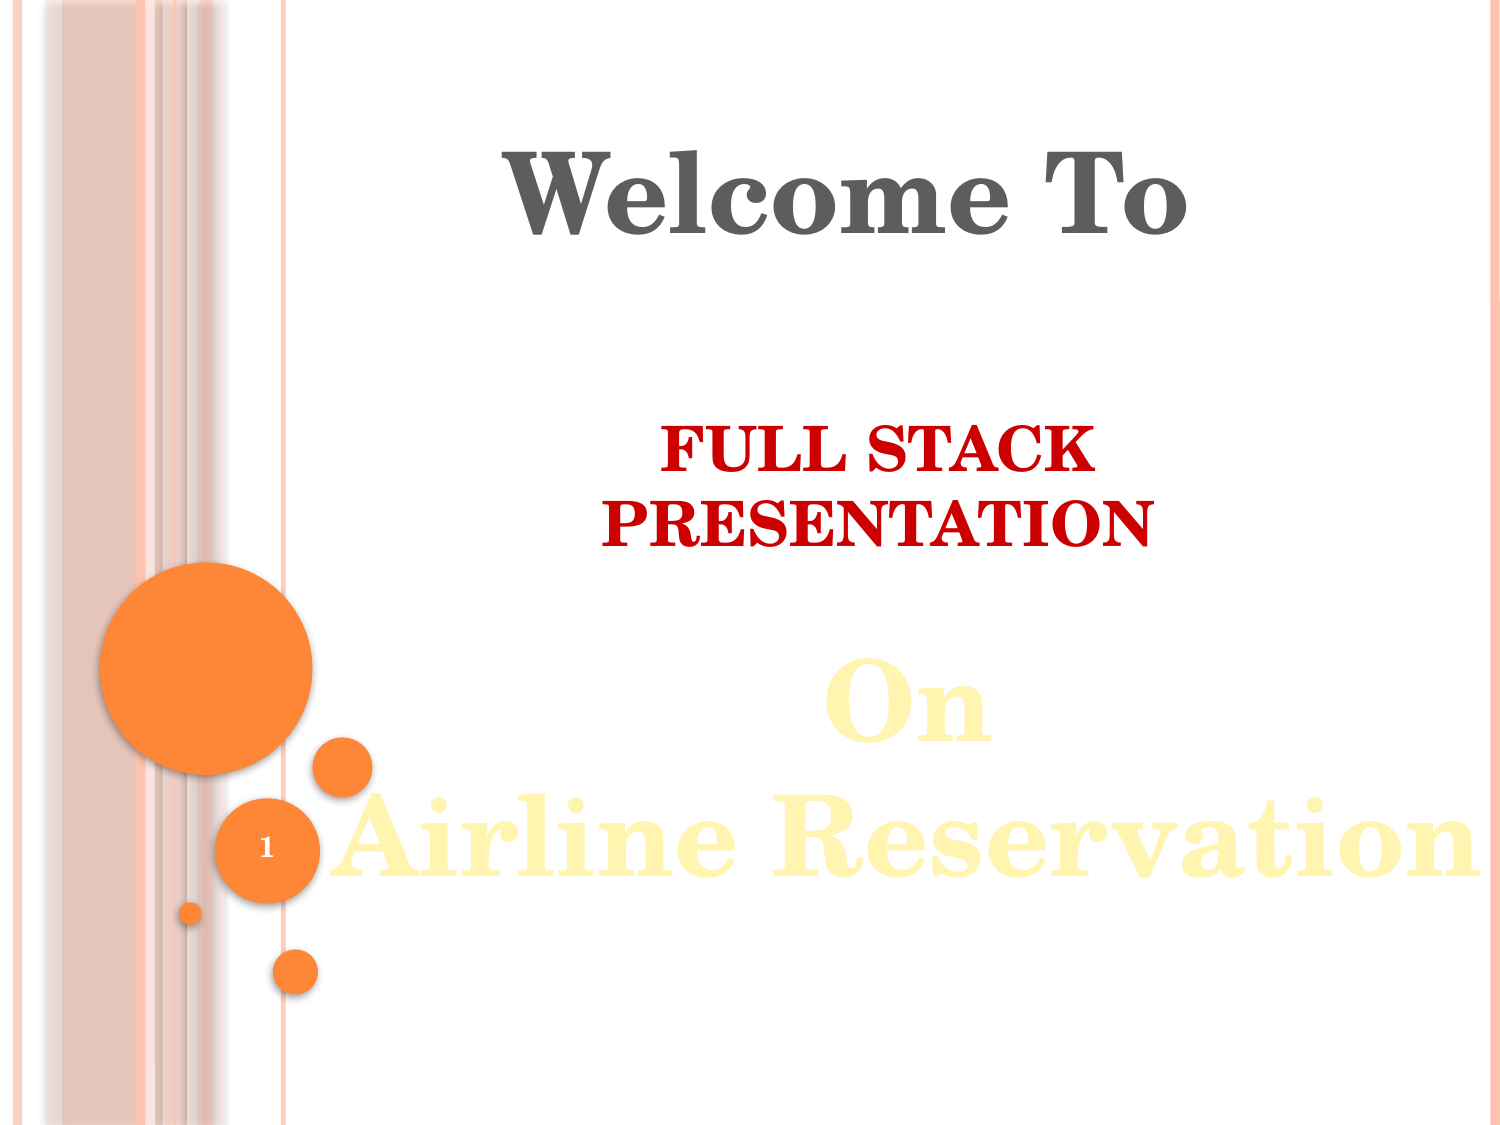

Welcome To
# Full Stack Presentation
On
Airline Reservation
1